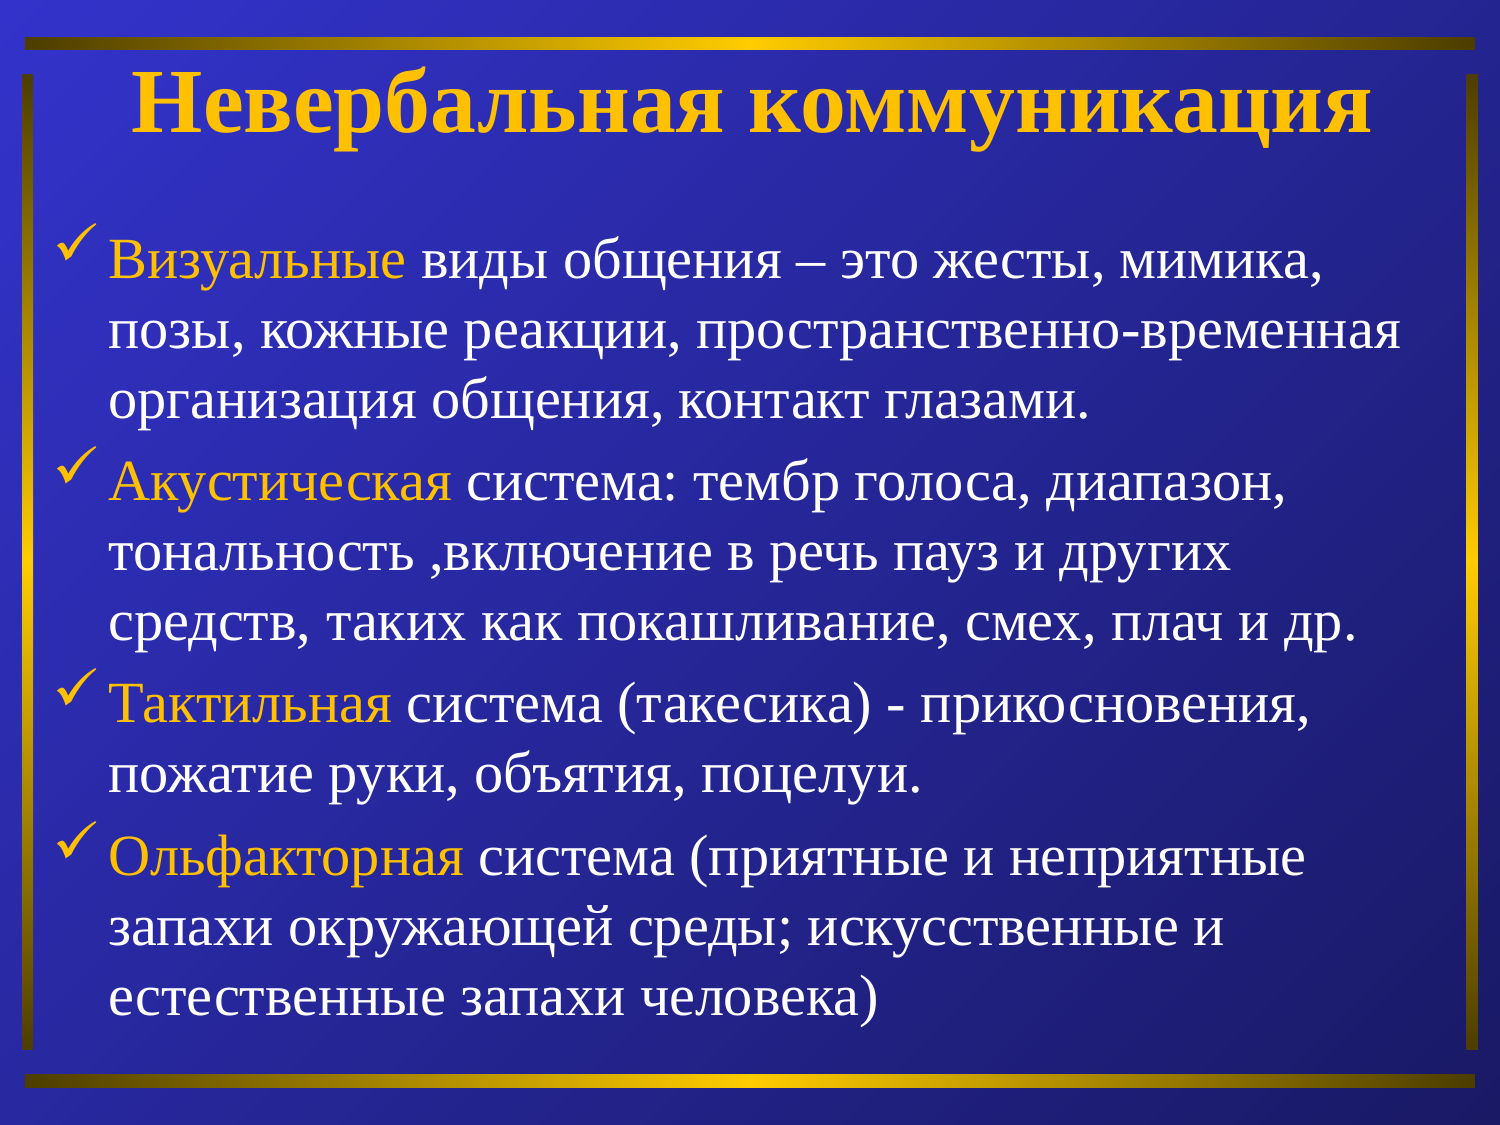

# Невербальная коммуникация
Визуальные виды общения – это жесты, мимика, позы, кожные реакции, пространственно-временная организация общения, контакт глазами.
Акустическая система: тембр голоса, диапазон, тональность ,включение в речь пауз и других средств, таких как покашливание, смех, плач и др.
Тактильная система (такесика) - прикосновения, пожатие руки, объятия, поцелуи.
Ольфакторная система (приятные и неприятные запахи окружающей среды; искусственные и естественные запахи человека)